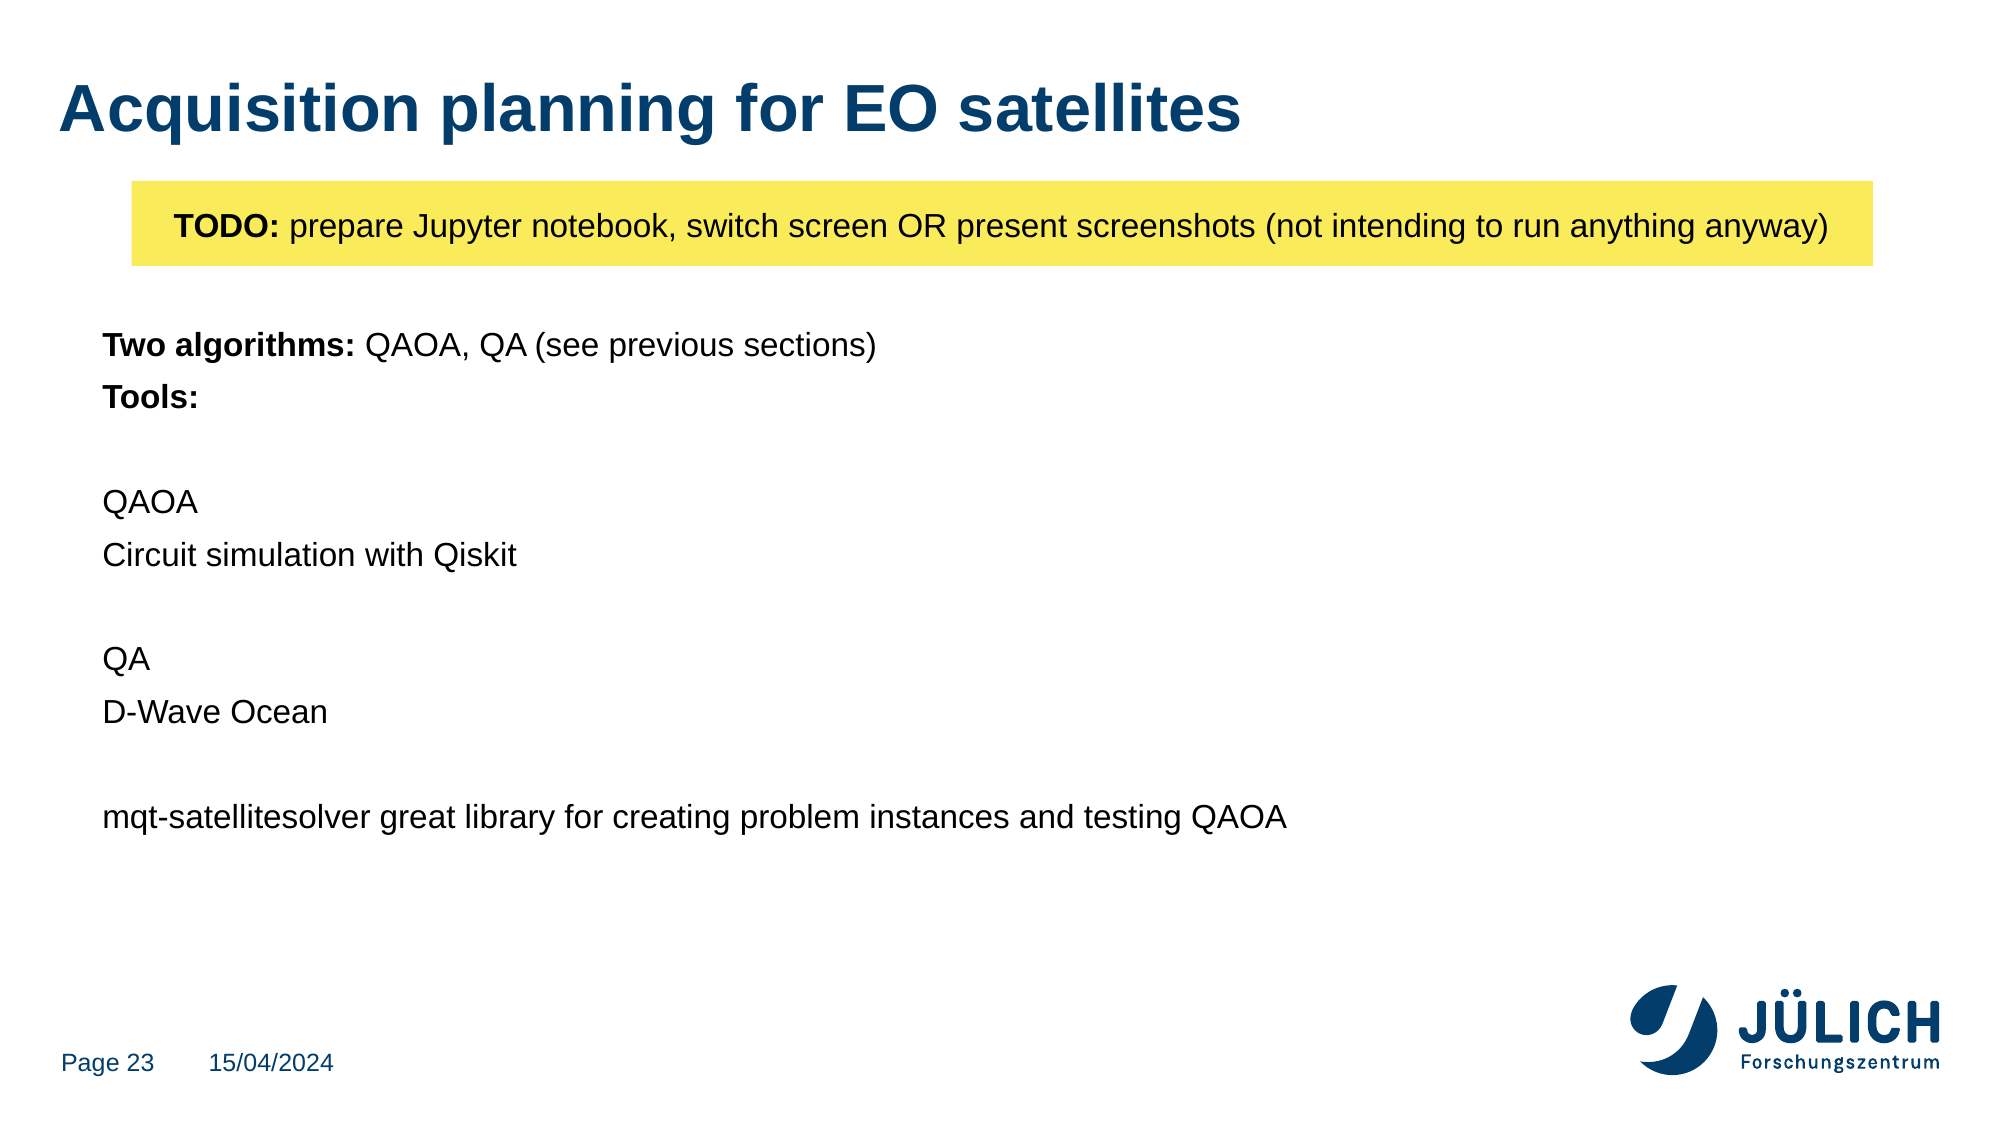

# Acquisition planning for EO satellites
TODO: prepare Jupyter notebook, switch screen OR present screenshots (not intending to run anything anyway)
Two algorithms: QAOA, QA (see previous sections)
Tools:

QAOA
Circuit simulation with Qiskit

QA
D-Wave Ocean

mqt-satellitesolver great library for creating problem instances and testing QAOA

Page 23
15/04/2024